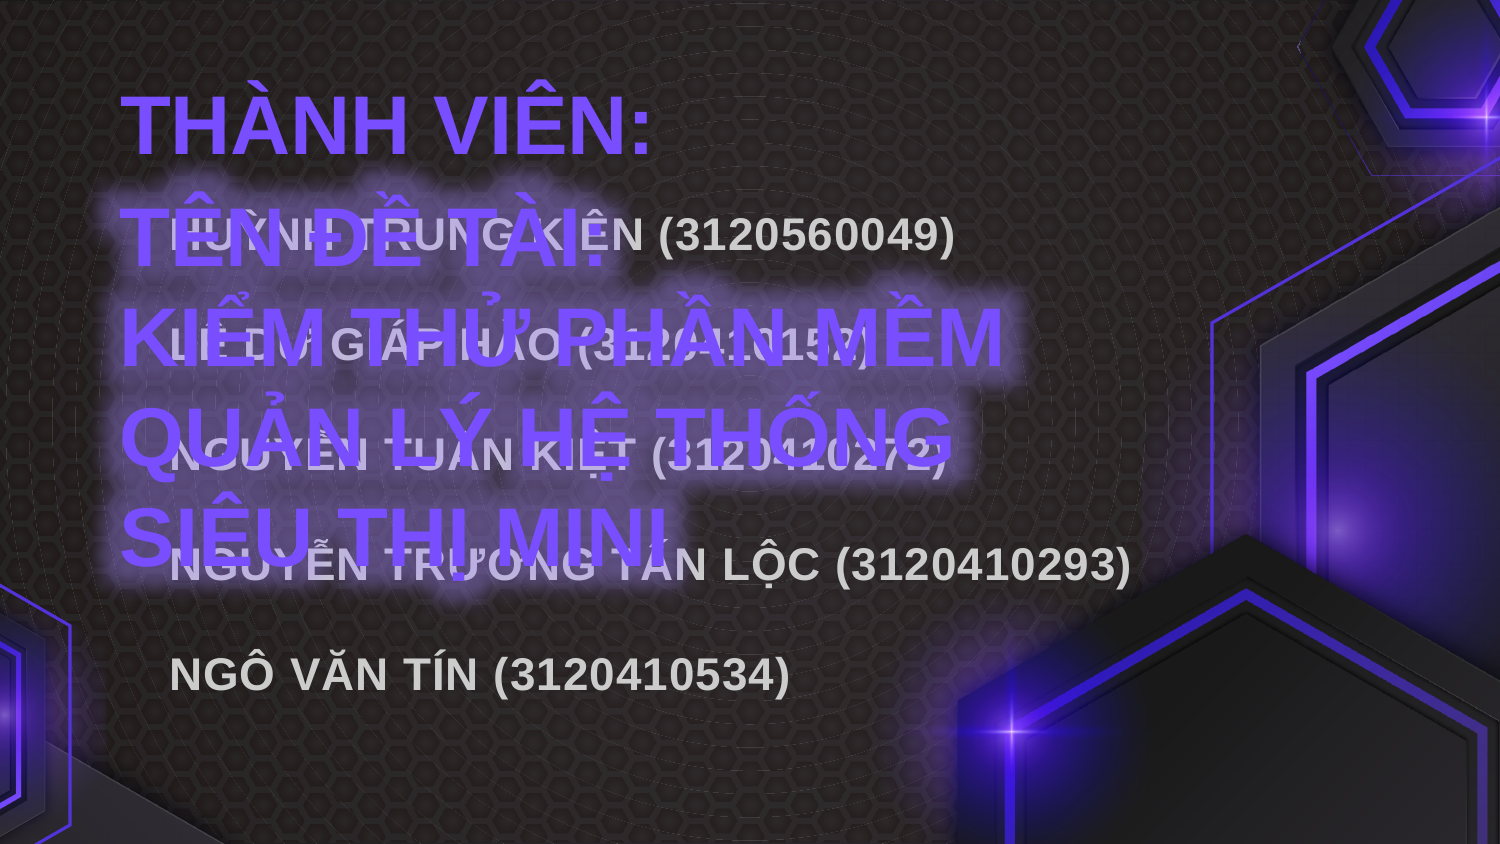

# THÀNH VIÊN:
TÊN ĐỀ TÀI:
KIỂM THỬ PHẦN MỀM QUẢN LÝ HỆ THỐNG SIÊU THỊ MINI
HUỲNH TRUNG KIÊN (3120560049)
LÊ DƯ GIÁP HÀO (3120410152)
NGUYỄN TUẤN KIỆT (3120410272)

NGUYỄN TRƯƠNG TẤN LỘC (3120410293)

NGÔ VĂN TÍN (3120410534)